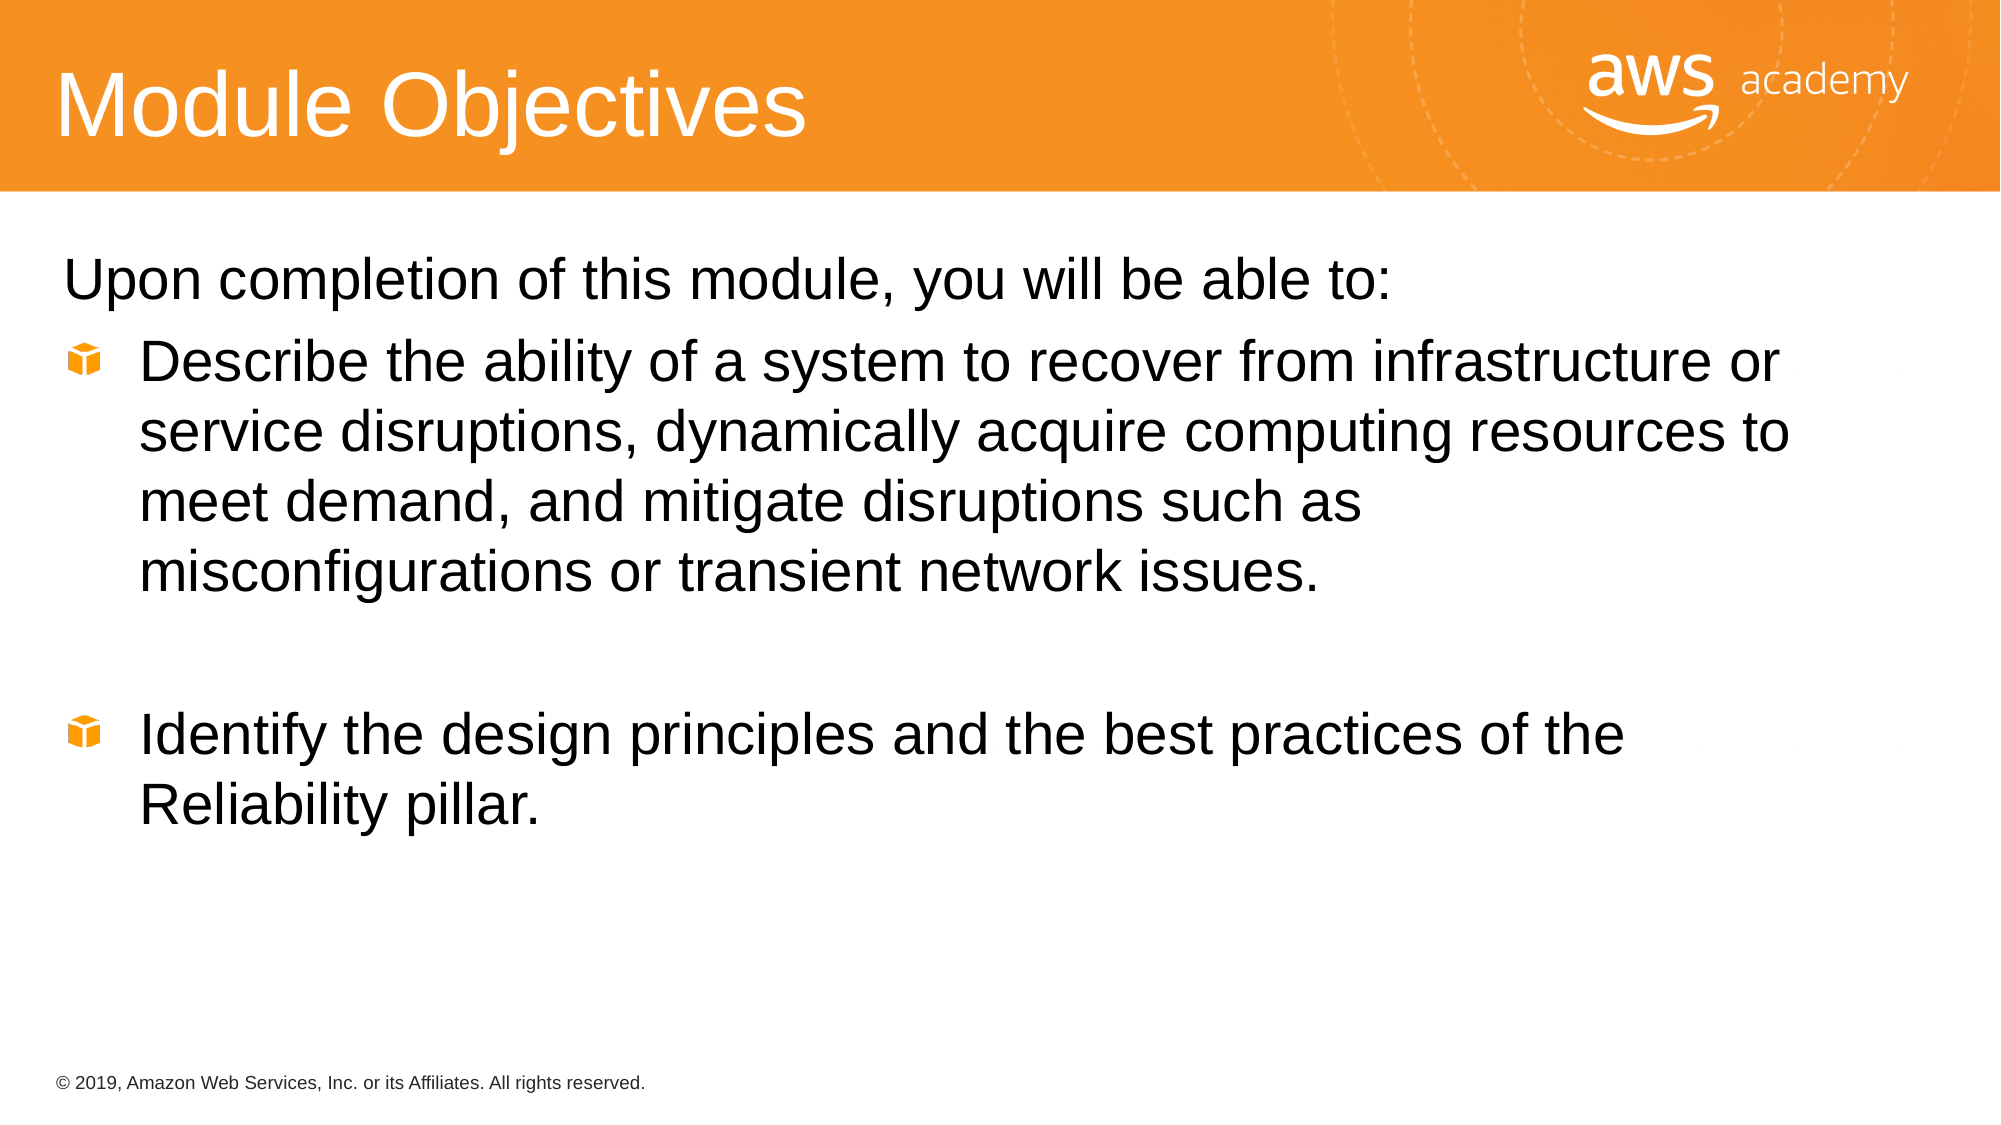

# Module Objectives
Upon completion of this module, you will be able to:
Describe the ability of a system to recover from infrastructure or service disruptions, dynamically acquire computing resources to meet demand, and mitigate disruptions such as misconfigurations or transient network issues.

Identify the design principles and the best practices of the Reliability pillar.